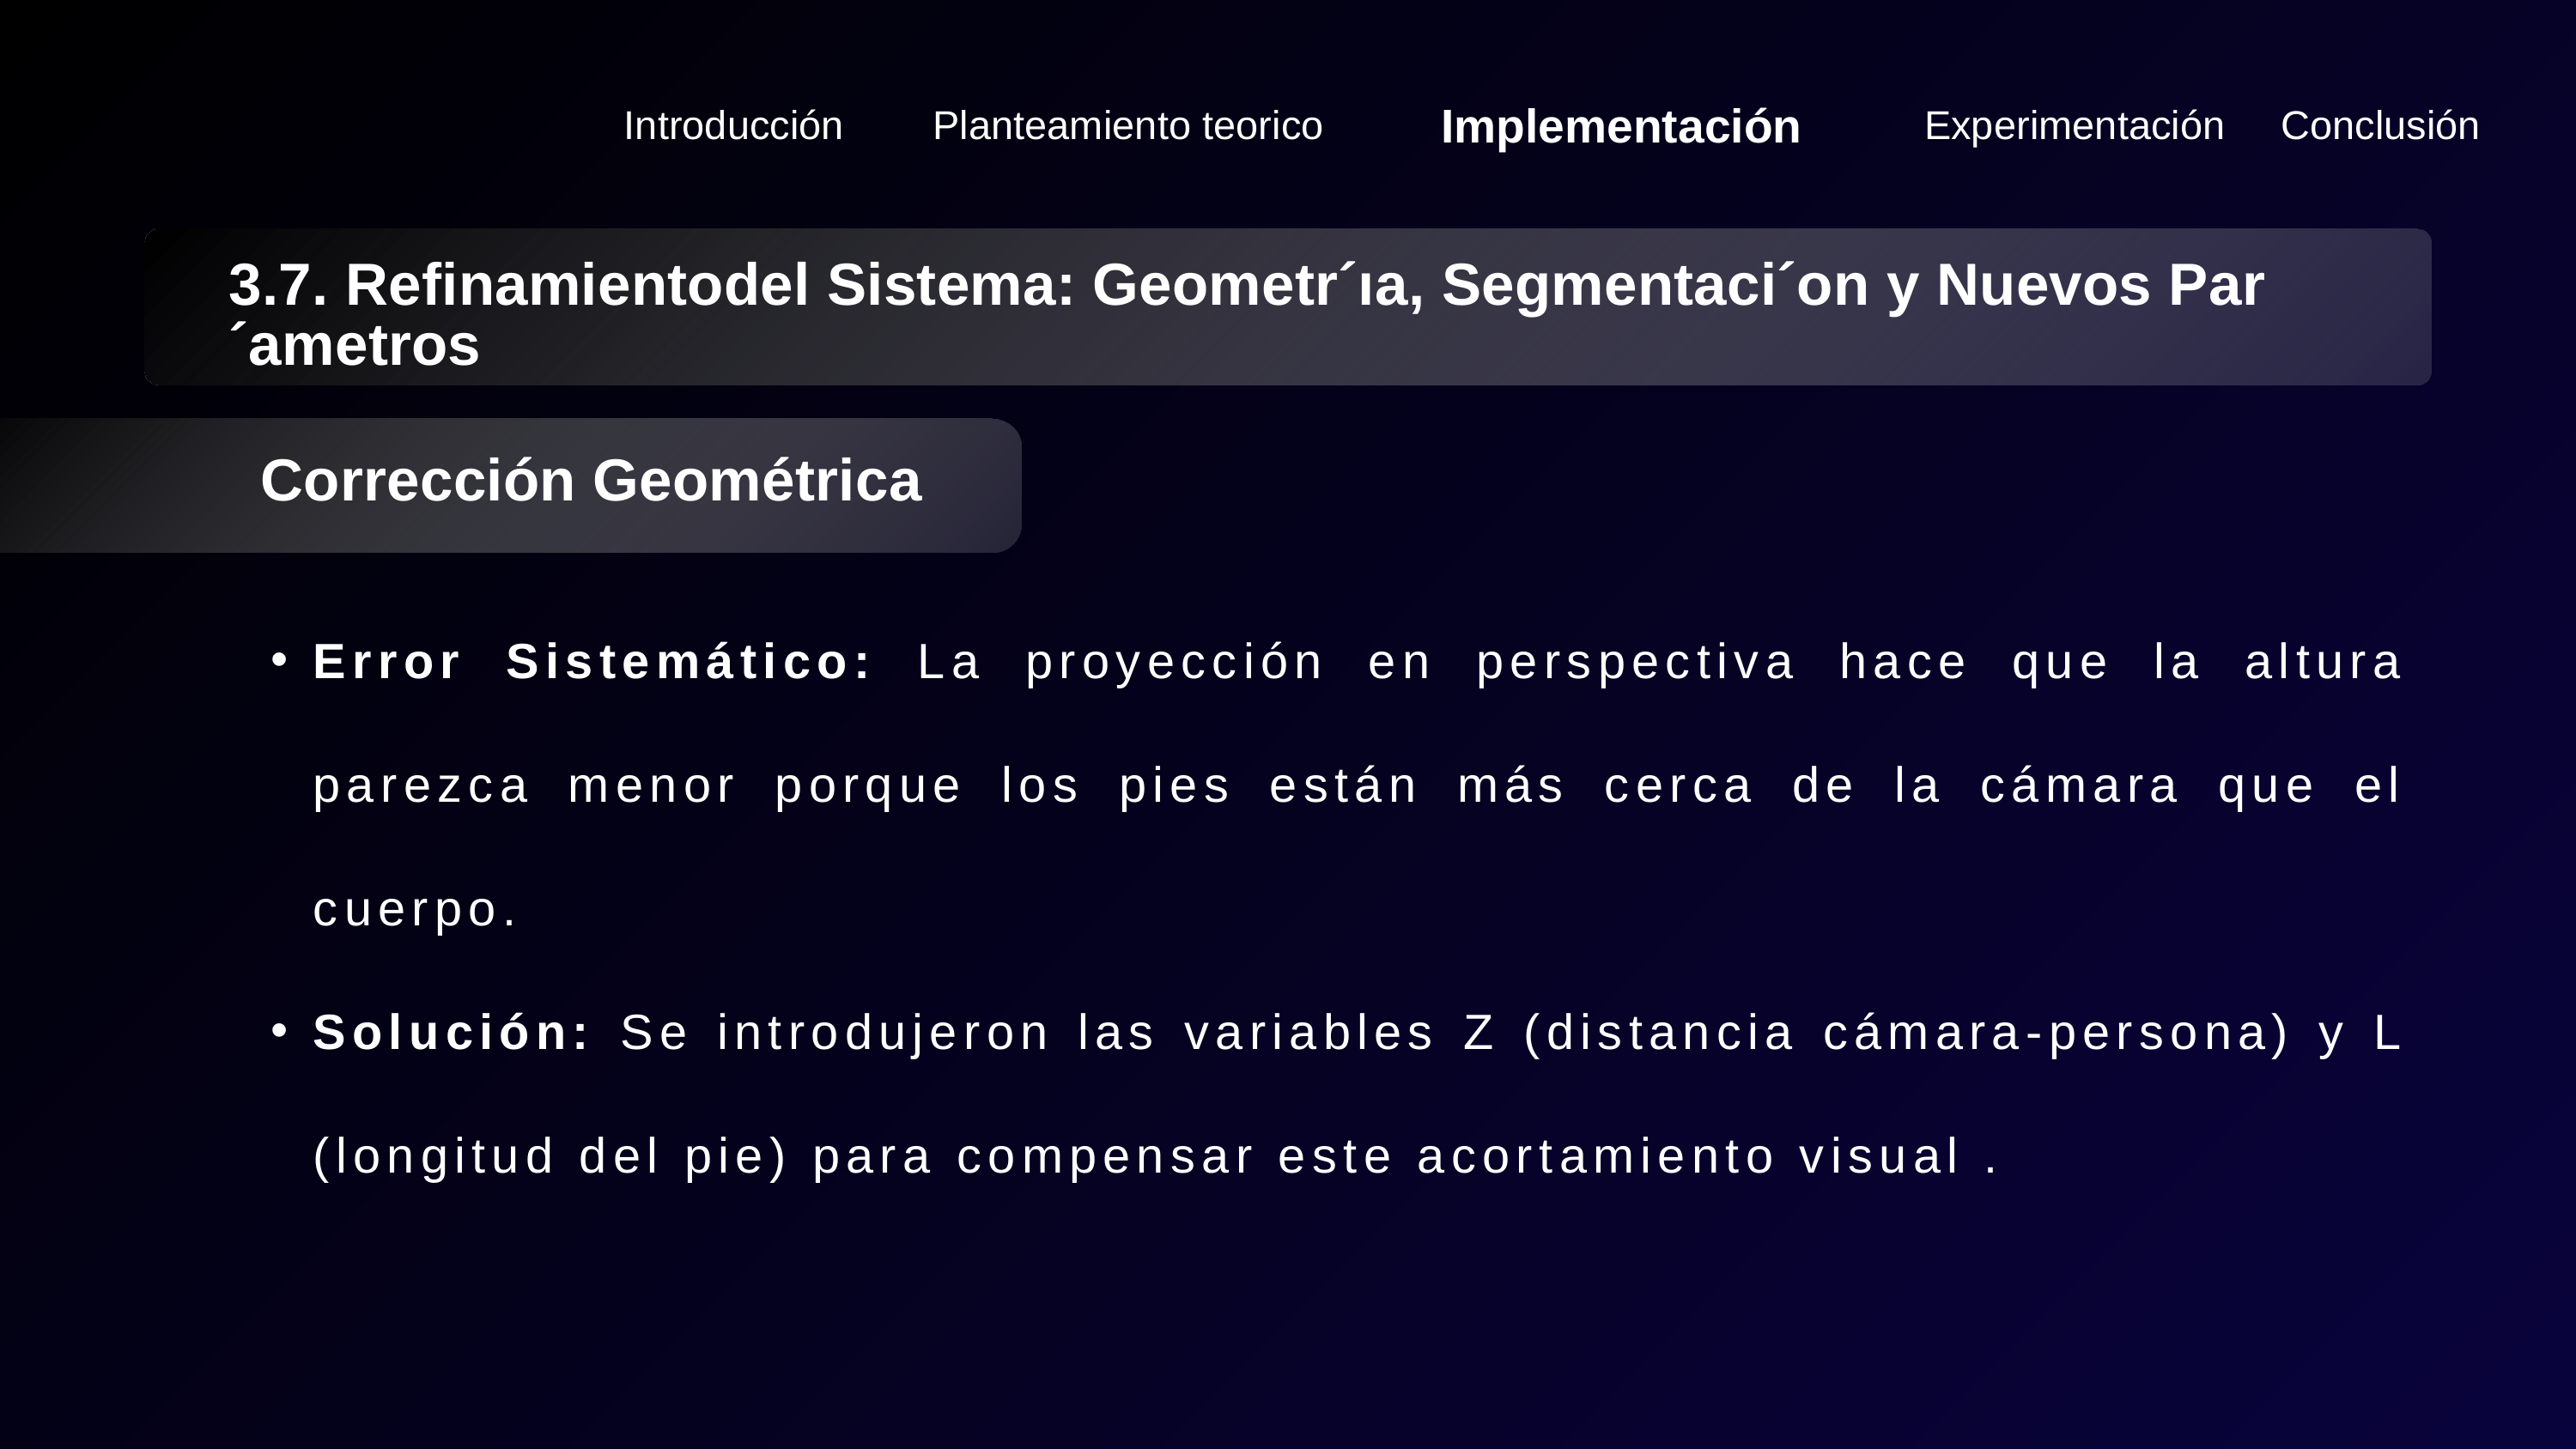

Implementación
Introducción
Conclusión
Planteamiento teorico
Experimentación

3.7. Refinamientodel Sistema: Geometr´ıa, Segmentaci´on y Nuevos Par´ametros

Corrección Geométrica
Error Sistemático: La proyección en perspectiva hace que la altura parezca menor porque los pies están más cerca de la cámara que el cuerpo.
Solución: Se introdujeron las variables Z (distancia cámara-persona) y L (longitud del pie) para compensar este acortamiento visual .